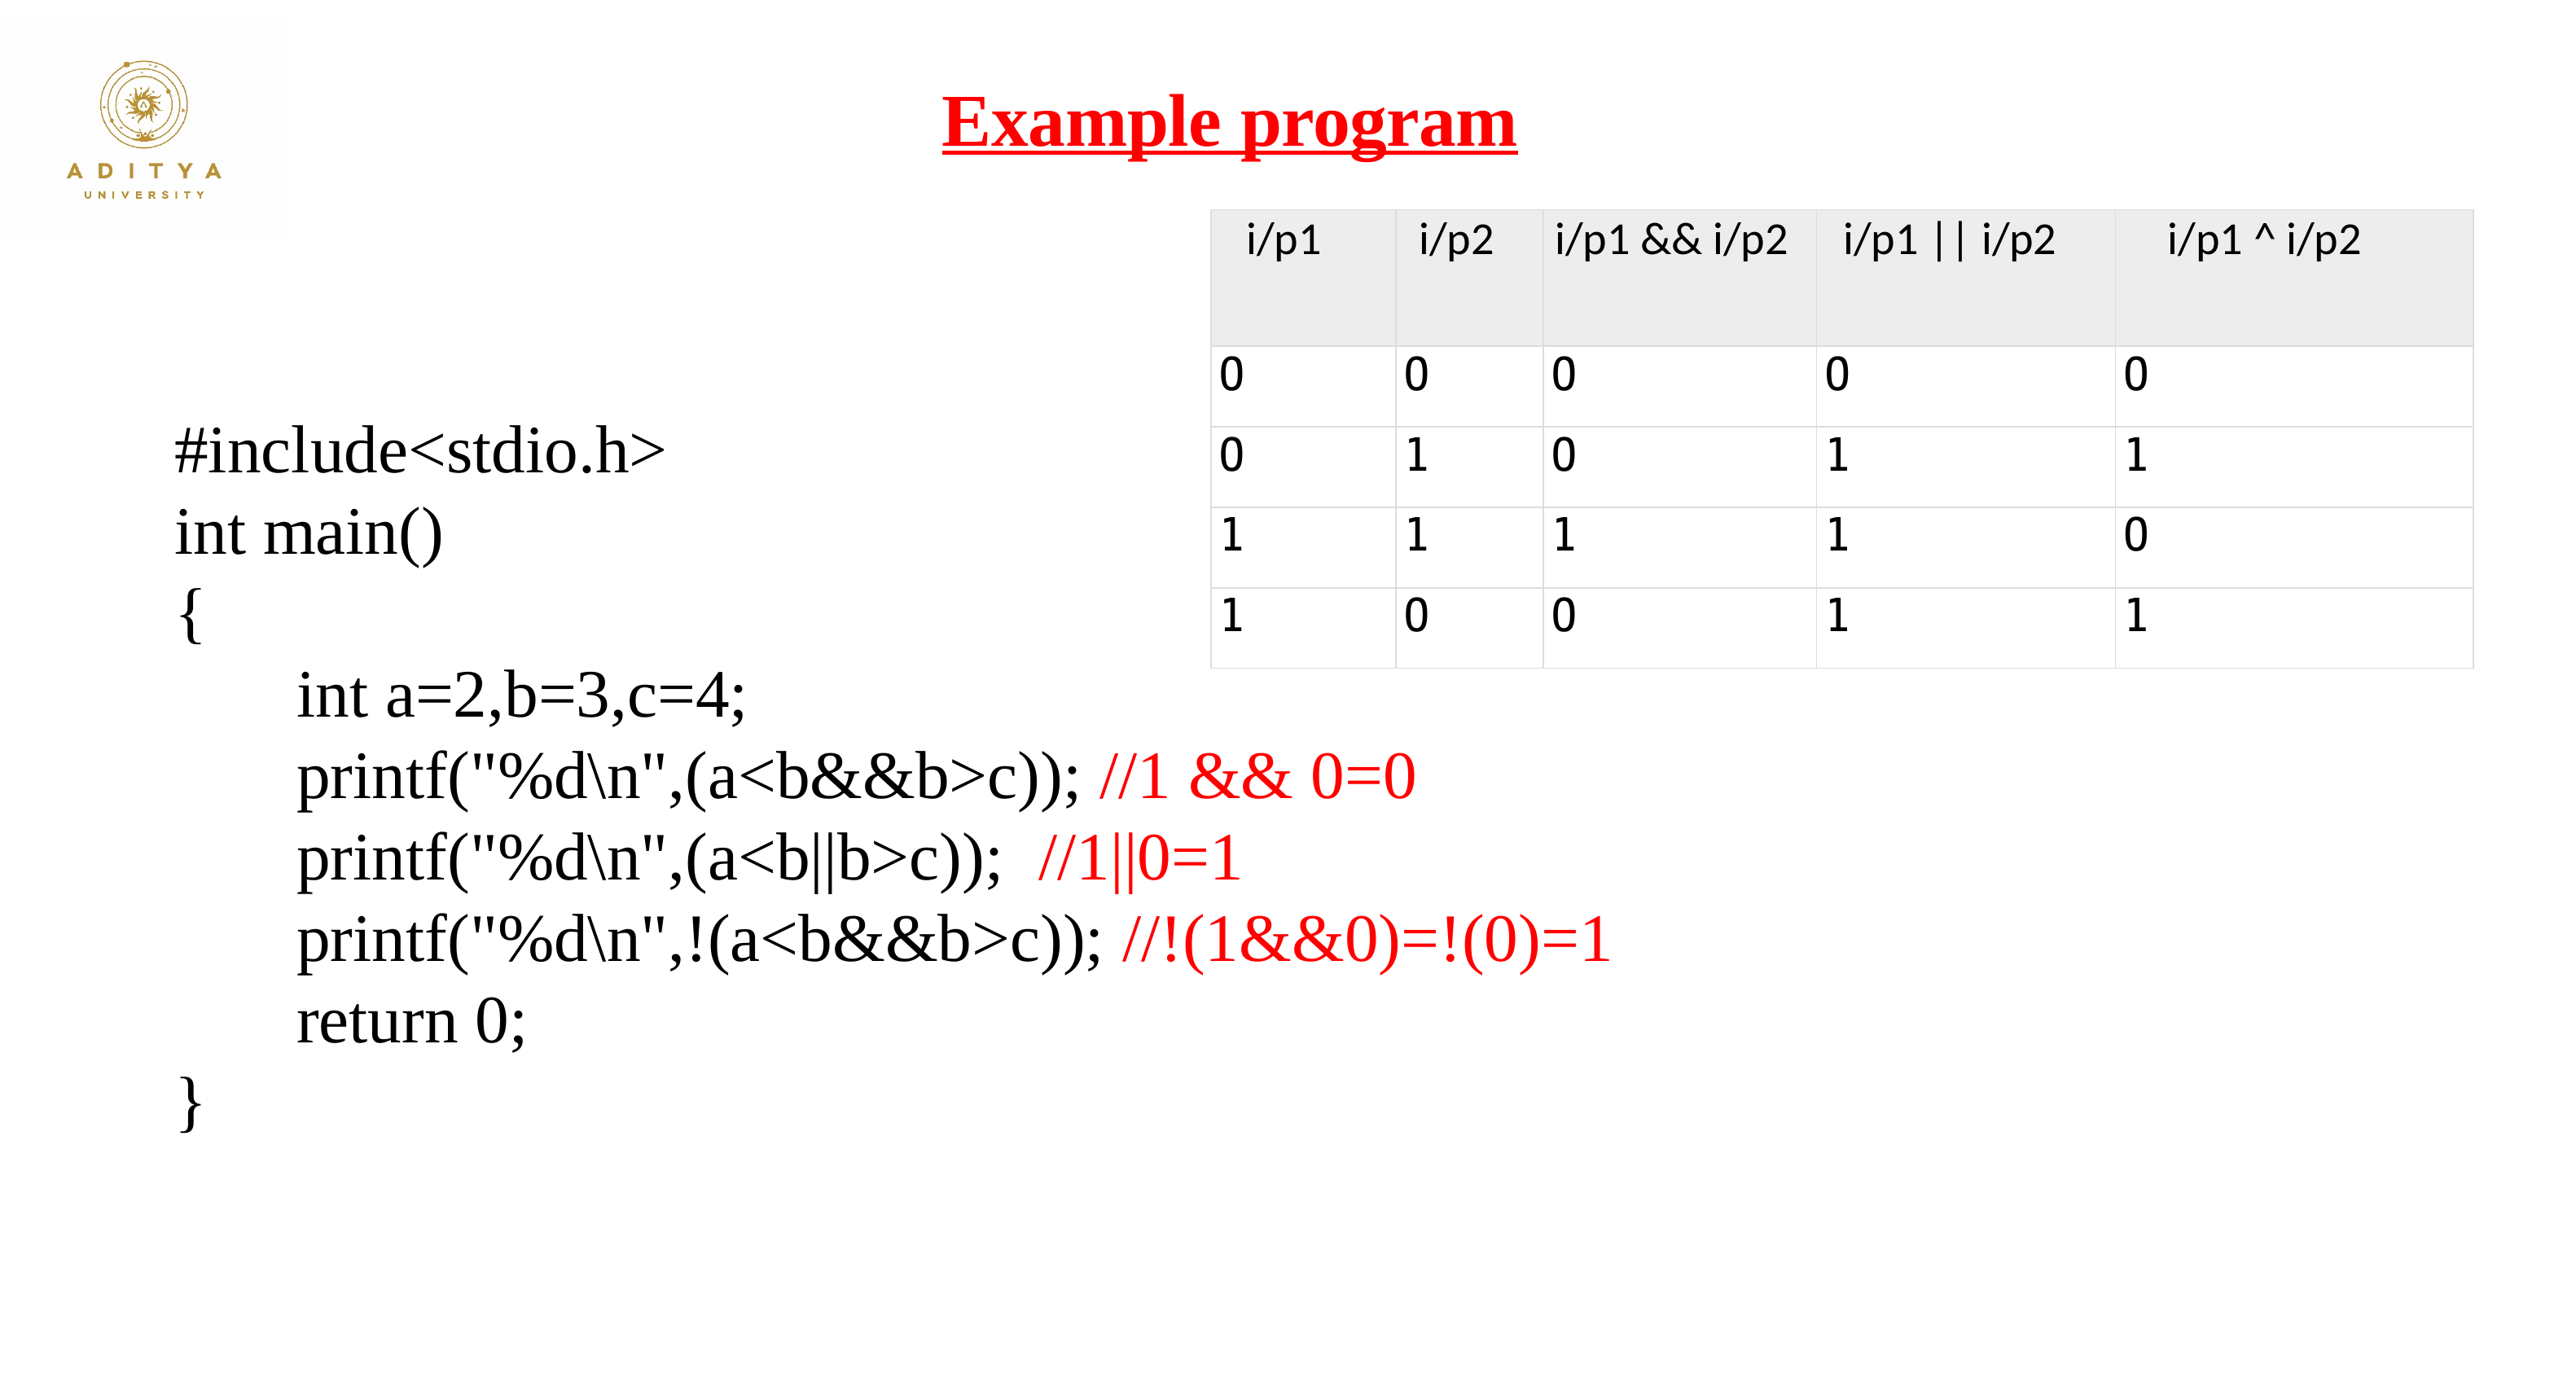

# Example program
| i/p1 | i/p2 | i/p1 && i/p2 | i/p1 || i/p2 | i/p1 ^ i/p2 |
| --- | --- | --- | --- | --- |
| 0 | 0 | 0 | 0 | 0 |
| 0 | 1 | 0 | 1 | 1 |
| 1 | 1 | 1 | 1 | 0 |
| 1 | 0 | 0 | 1 | 1 |
#include<stdio.h>
int main()
{
	int a=2,b=3,c=4;
	printf("%d\n",(a<b&&b>c)); //1 && 0=0
	printf("%d\n",(a<b||b>c));  //1||0=1
	printf("%d\n",!(a<b&&b>c)); //!(1&&0)=!(0)=1
	return 0;
}